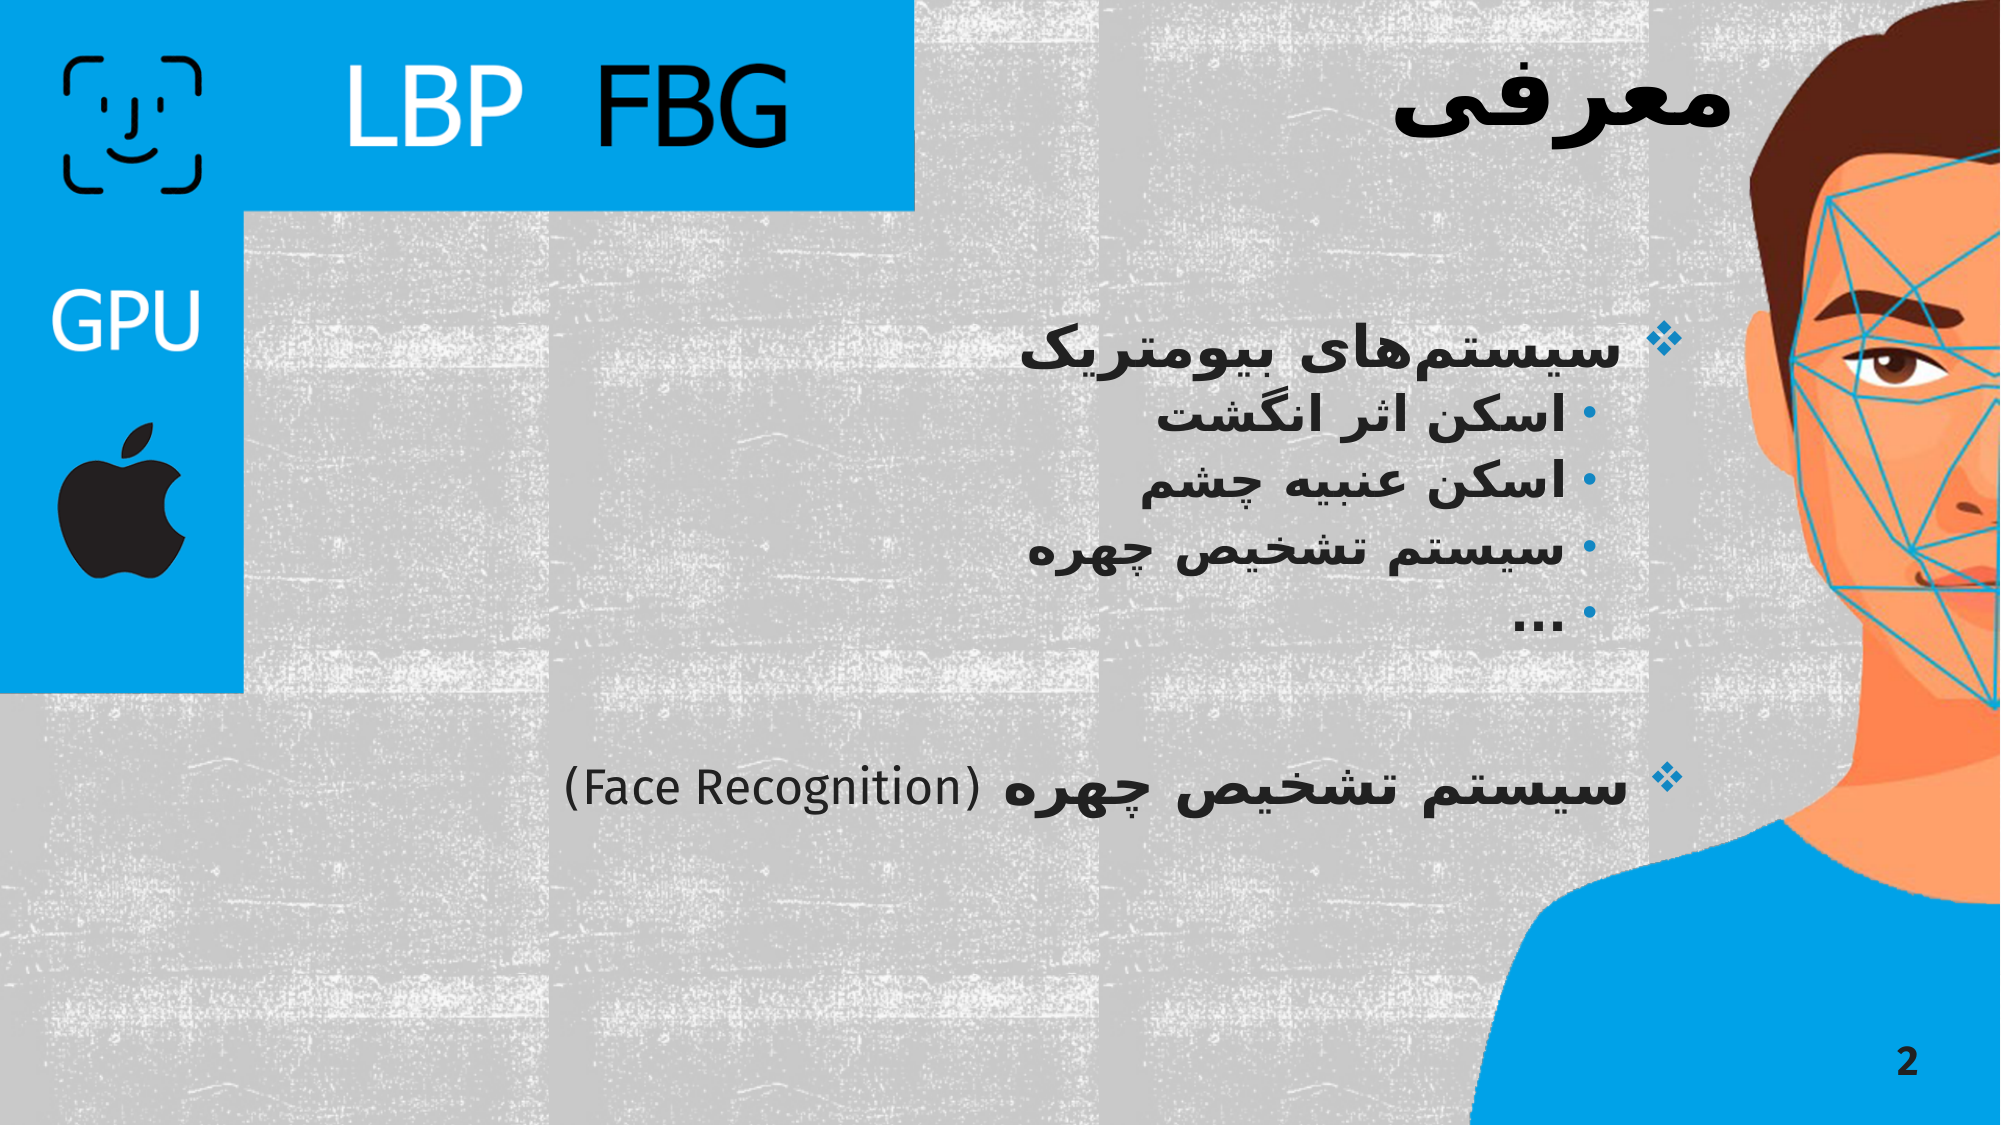

# معرفی
 سیستم‌های بیومتریک
اسکن اثر انگشت
اسکن عنبیه چشم
سیستم تشخیص چهره
...

 سیستم تشخیص چهره (Face Recognition)

2